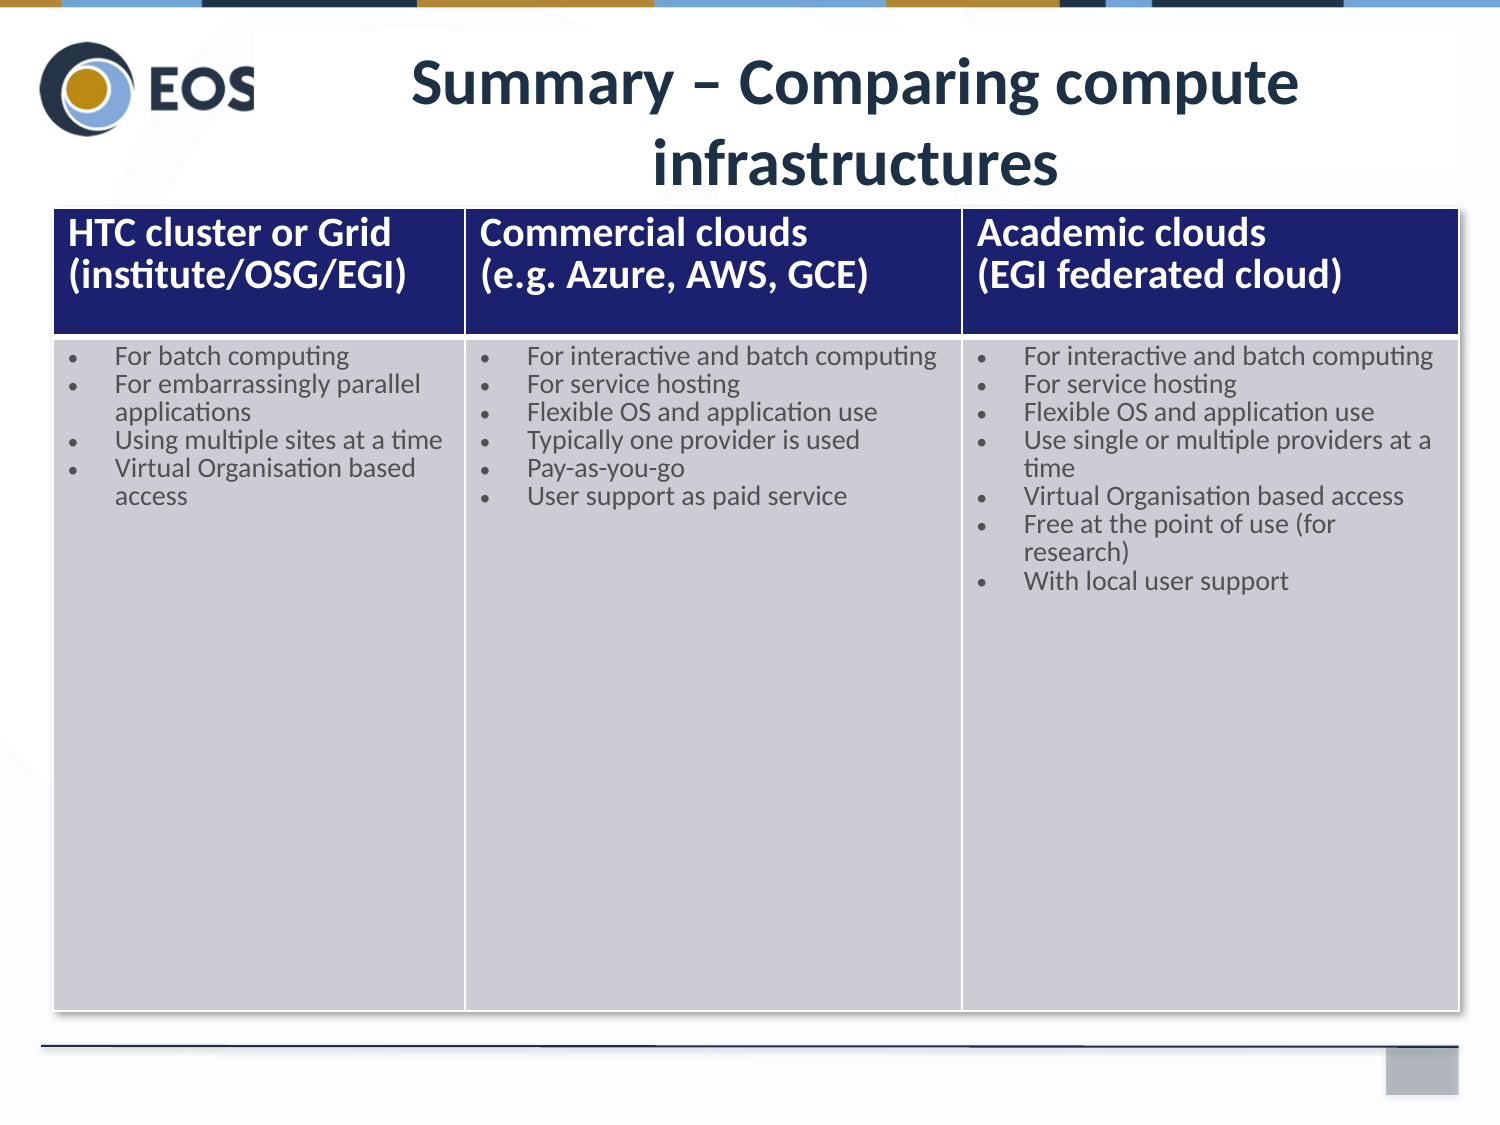

# Summary – Comparing compute infrastructures
| HTC cluster or Grid (institute/OSG/EGI) | Commercial clouds (e.g. Azure, AWS, GCE) | Academic clouds (EGI federated cloud) |
| --- | --- | --- |
| For batch computing For embarrassingly parallel applications Using multiple sites at a time Virtual Organisation based access | For interactive and batch computing For service hosting Flexible OS and application use Typically one provider is used Pay-as-you-go User support as paid service | For interactive and batch computing For service hosting Flexible OS and application use Use single or multiple providers at a time Virtual Organisation based access Free at the point of use (for research) With local user support |